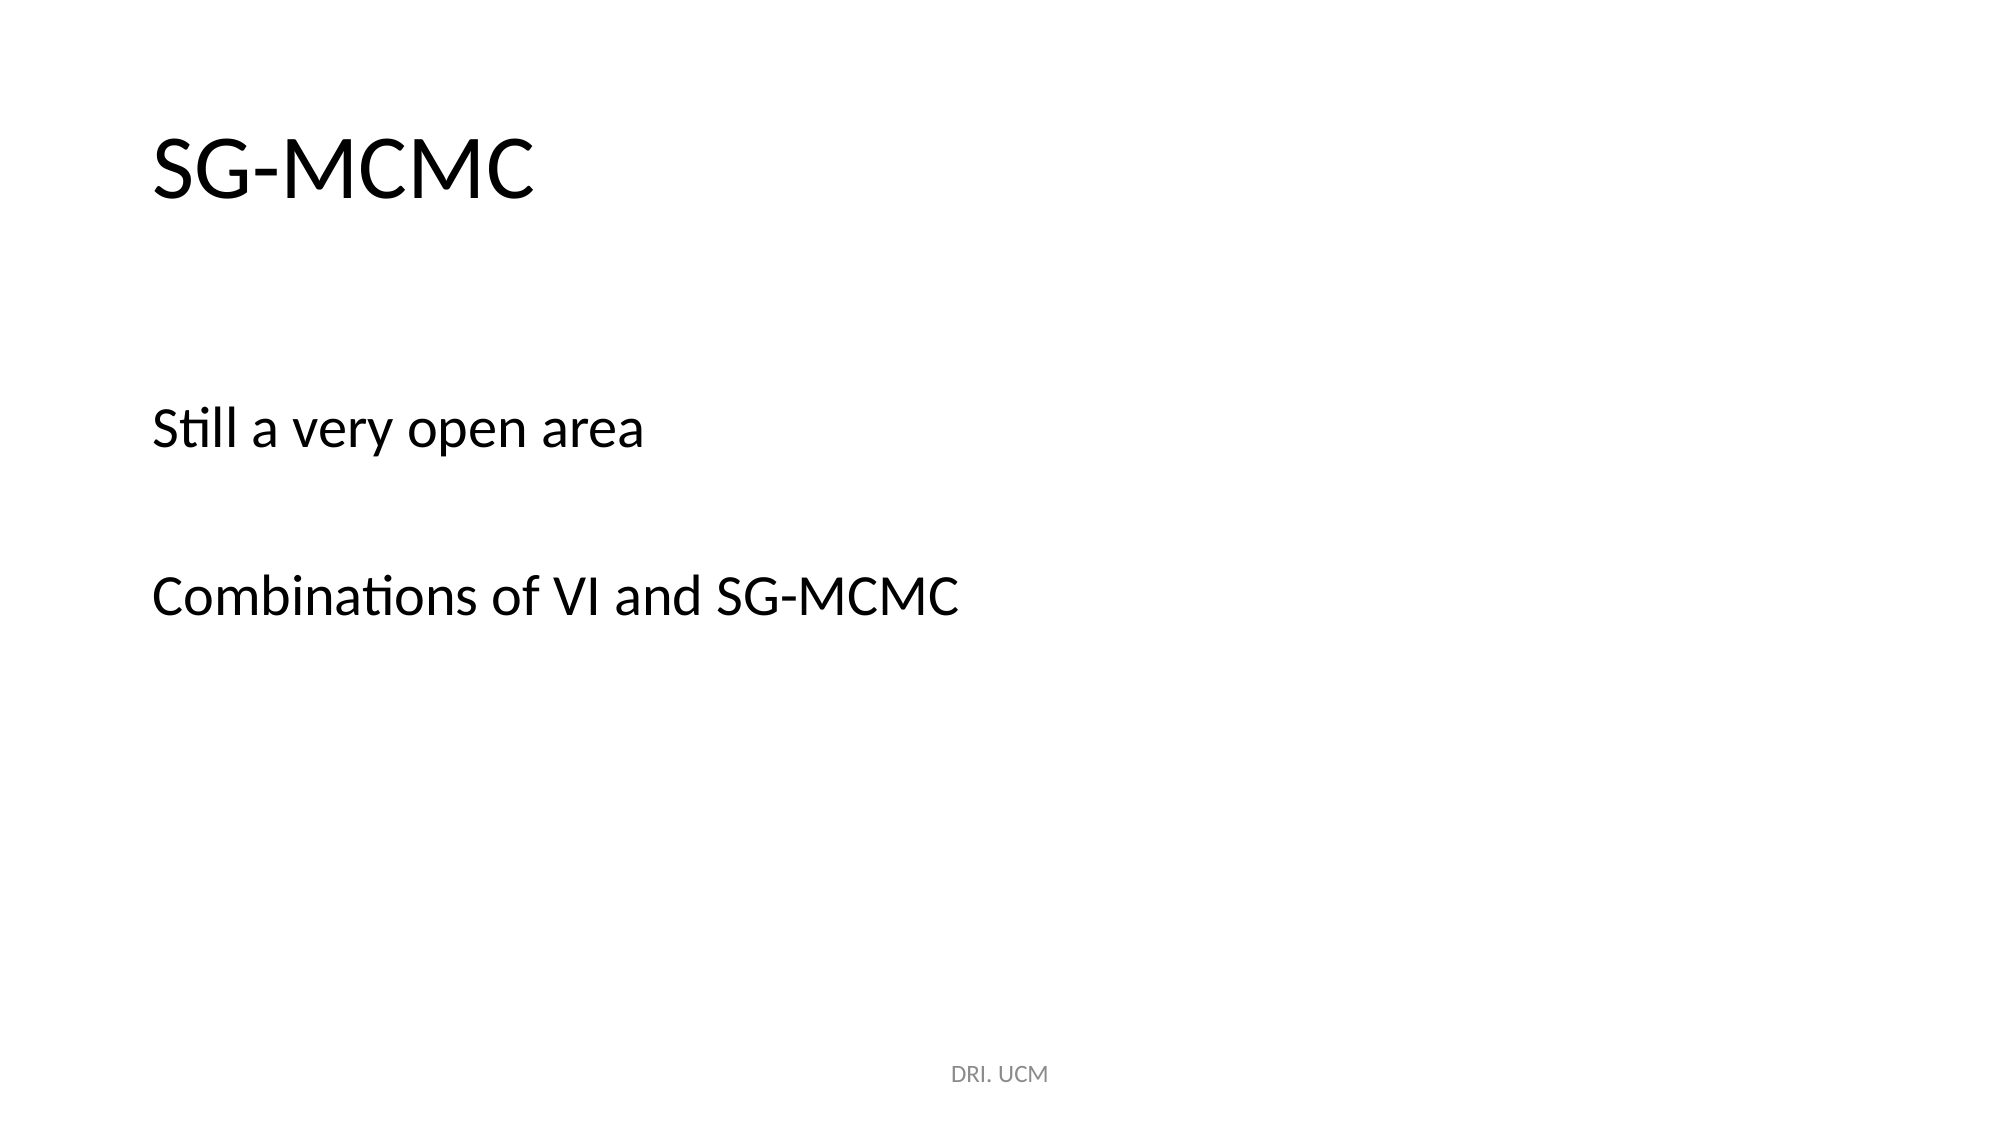

# SG-MCMC

Still a very open area

Combinations of VI and SG-MCMC
DRI. UCM